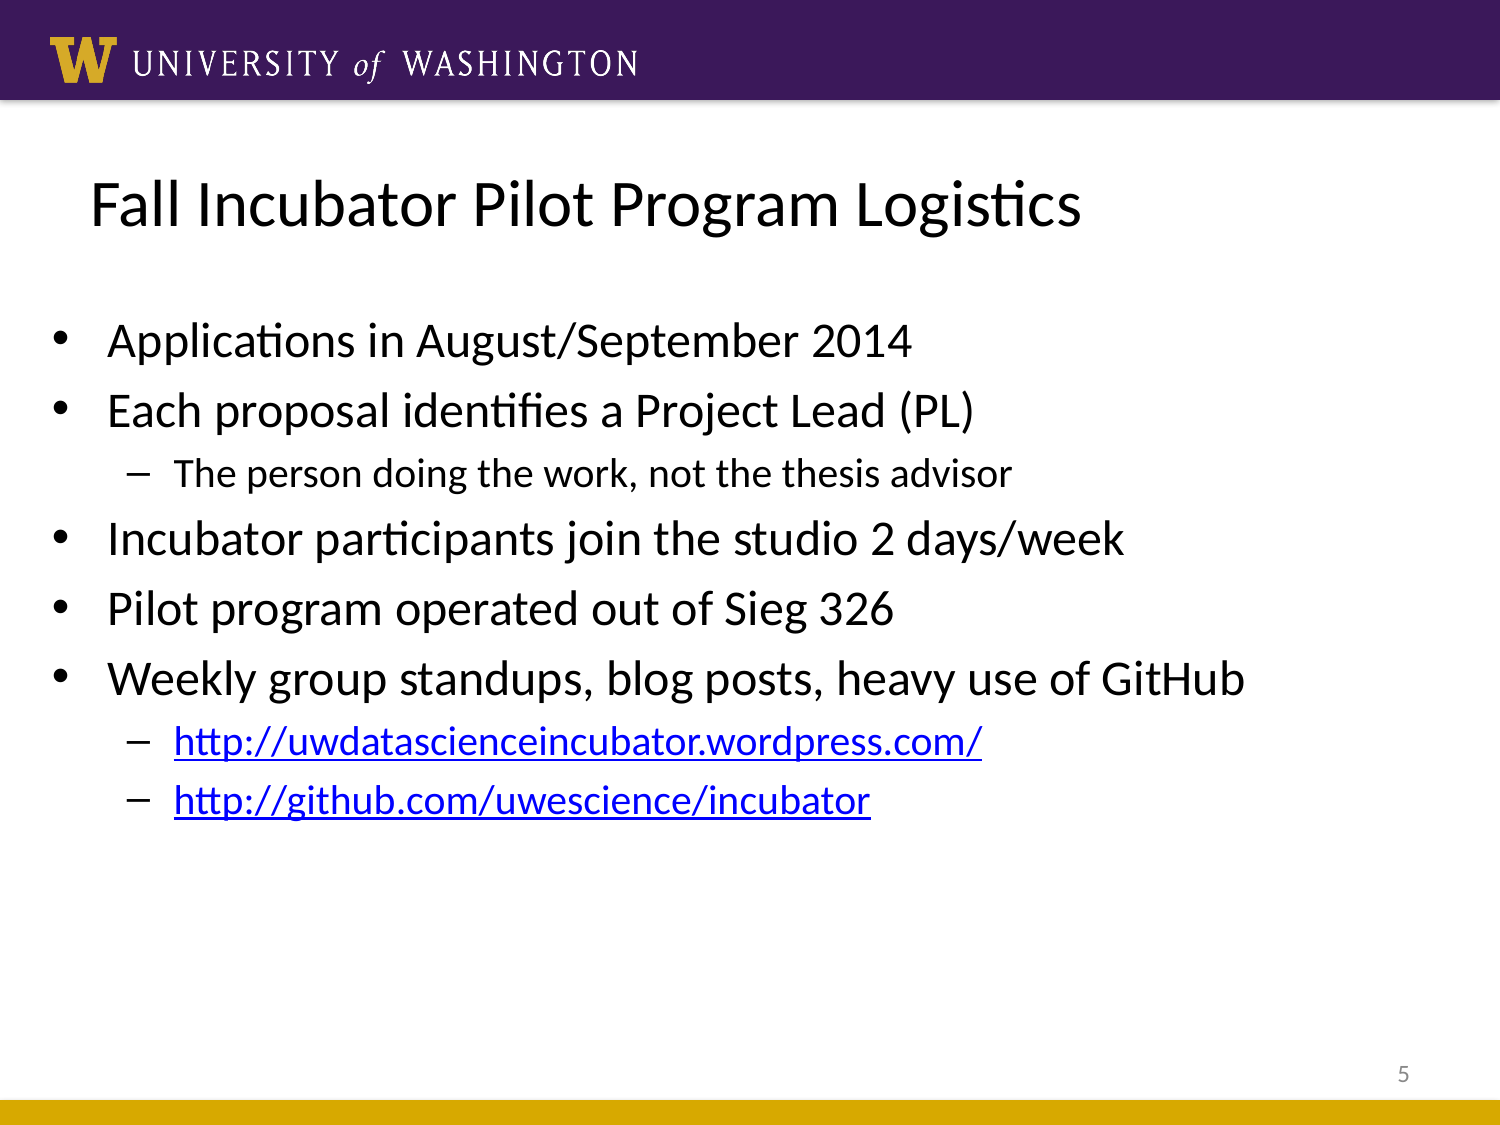

# Fall Incubator Pilot Program Logistics
Applications in August/September 2014
Each proposal identifies a Project Lead (PL)
The person doing the work, not the thesis advisor
Incubator participants join the studio 2 days/week
Pilot program operated out of Sieg 326
Weekly group standups, blog posts, heavy use of GitHub
http://uwdatascienceincubator.wordpress.com/
http://github.com/uwescience/incubator

5